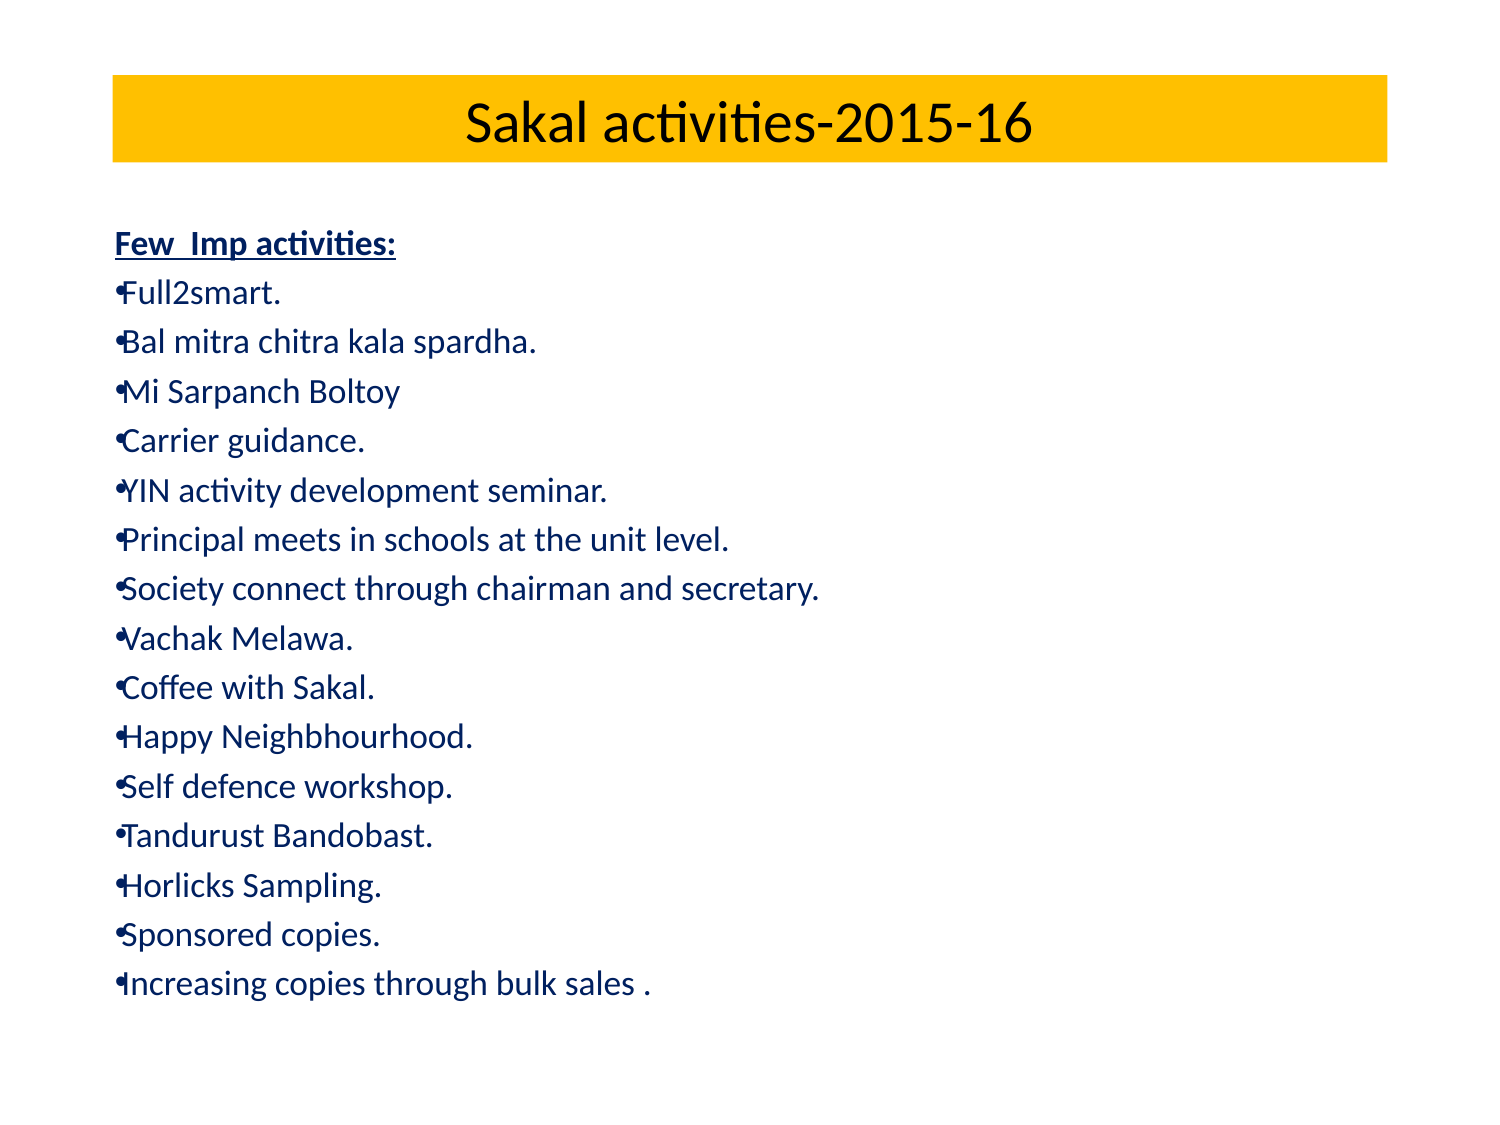

# Sakal activities-2015-16
Few  Imp activities:
Full2smart.
Bal mitra chitra kala spardha.
Mi Sarpanch Boltoy
Carrier guidance.
YIN activity development seminar.
Principal meets in schools at the unit level.
Society connect through chairman and secretary.
Vachak Melawa.
Coffee with Sakal.
Happy Neighbhourhood.
Self defence workshop.
Tandurust Bandobast.
Horlicks Sampling.
Sponsored copies.
Increasing copies through bulk sales .